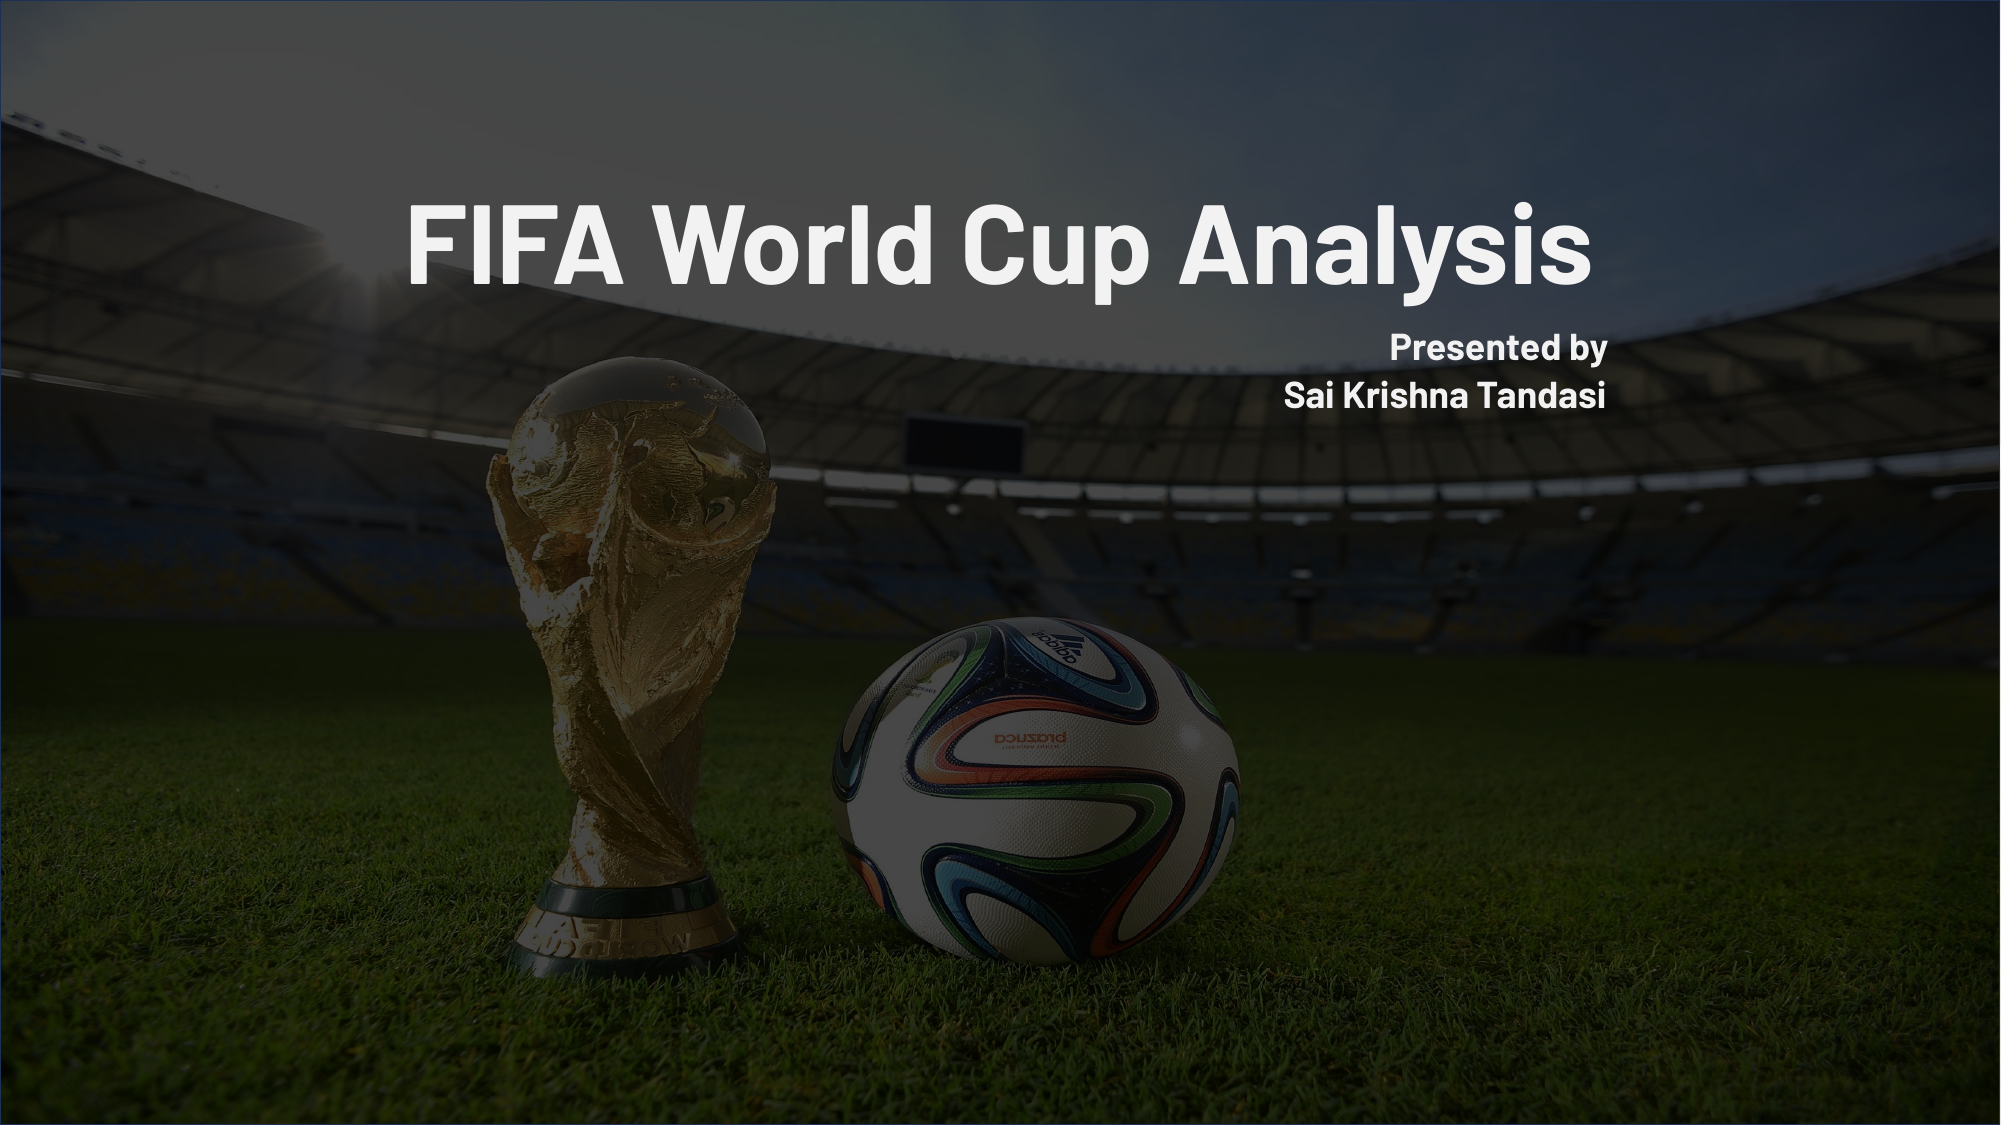

FIFA World Cup Analysis
Presented by
Sai Krishna Tandasi